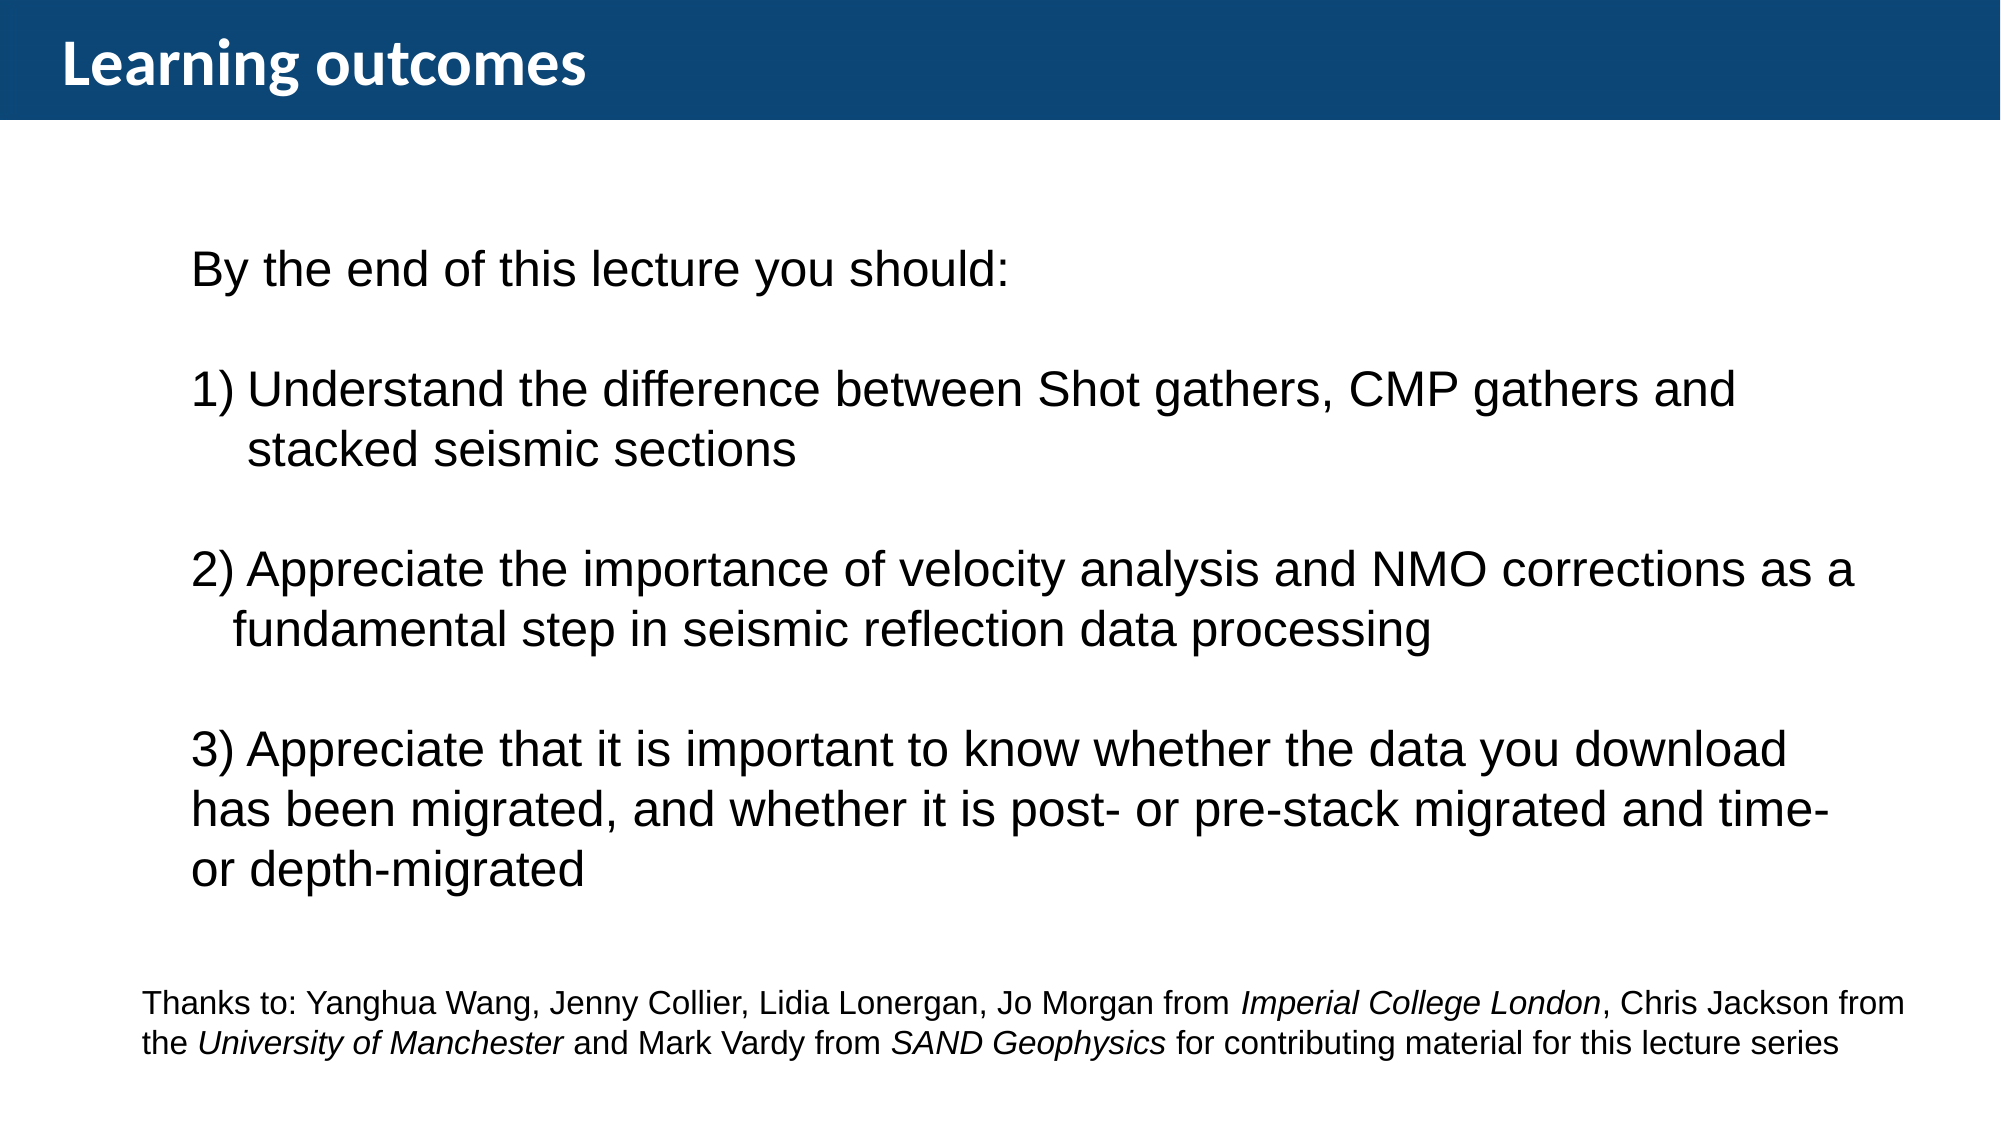

Learning outcomes
By the end of this lecture you should:

Understand the difference between Shot gathers, CMP gathers and stacked seismic sections

2) Appreciate the importance of velocity analysis and NMO corrections as a     fundamental step in seismic reflection data processing

3) Appreciate that it is important to know whether the data you download has been migrated, and whether it is post- or pre-stack migrated and time- or depth-migrated

Thanks to: Yanghua Wang, Jenny Collier, Lidia Lonergan, Jo Morgan from Imperial College London, Chris Jackson from
the University of Manchester and Mark Vardy from SAND Geophysics for contributing material for this lecture series